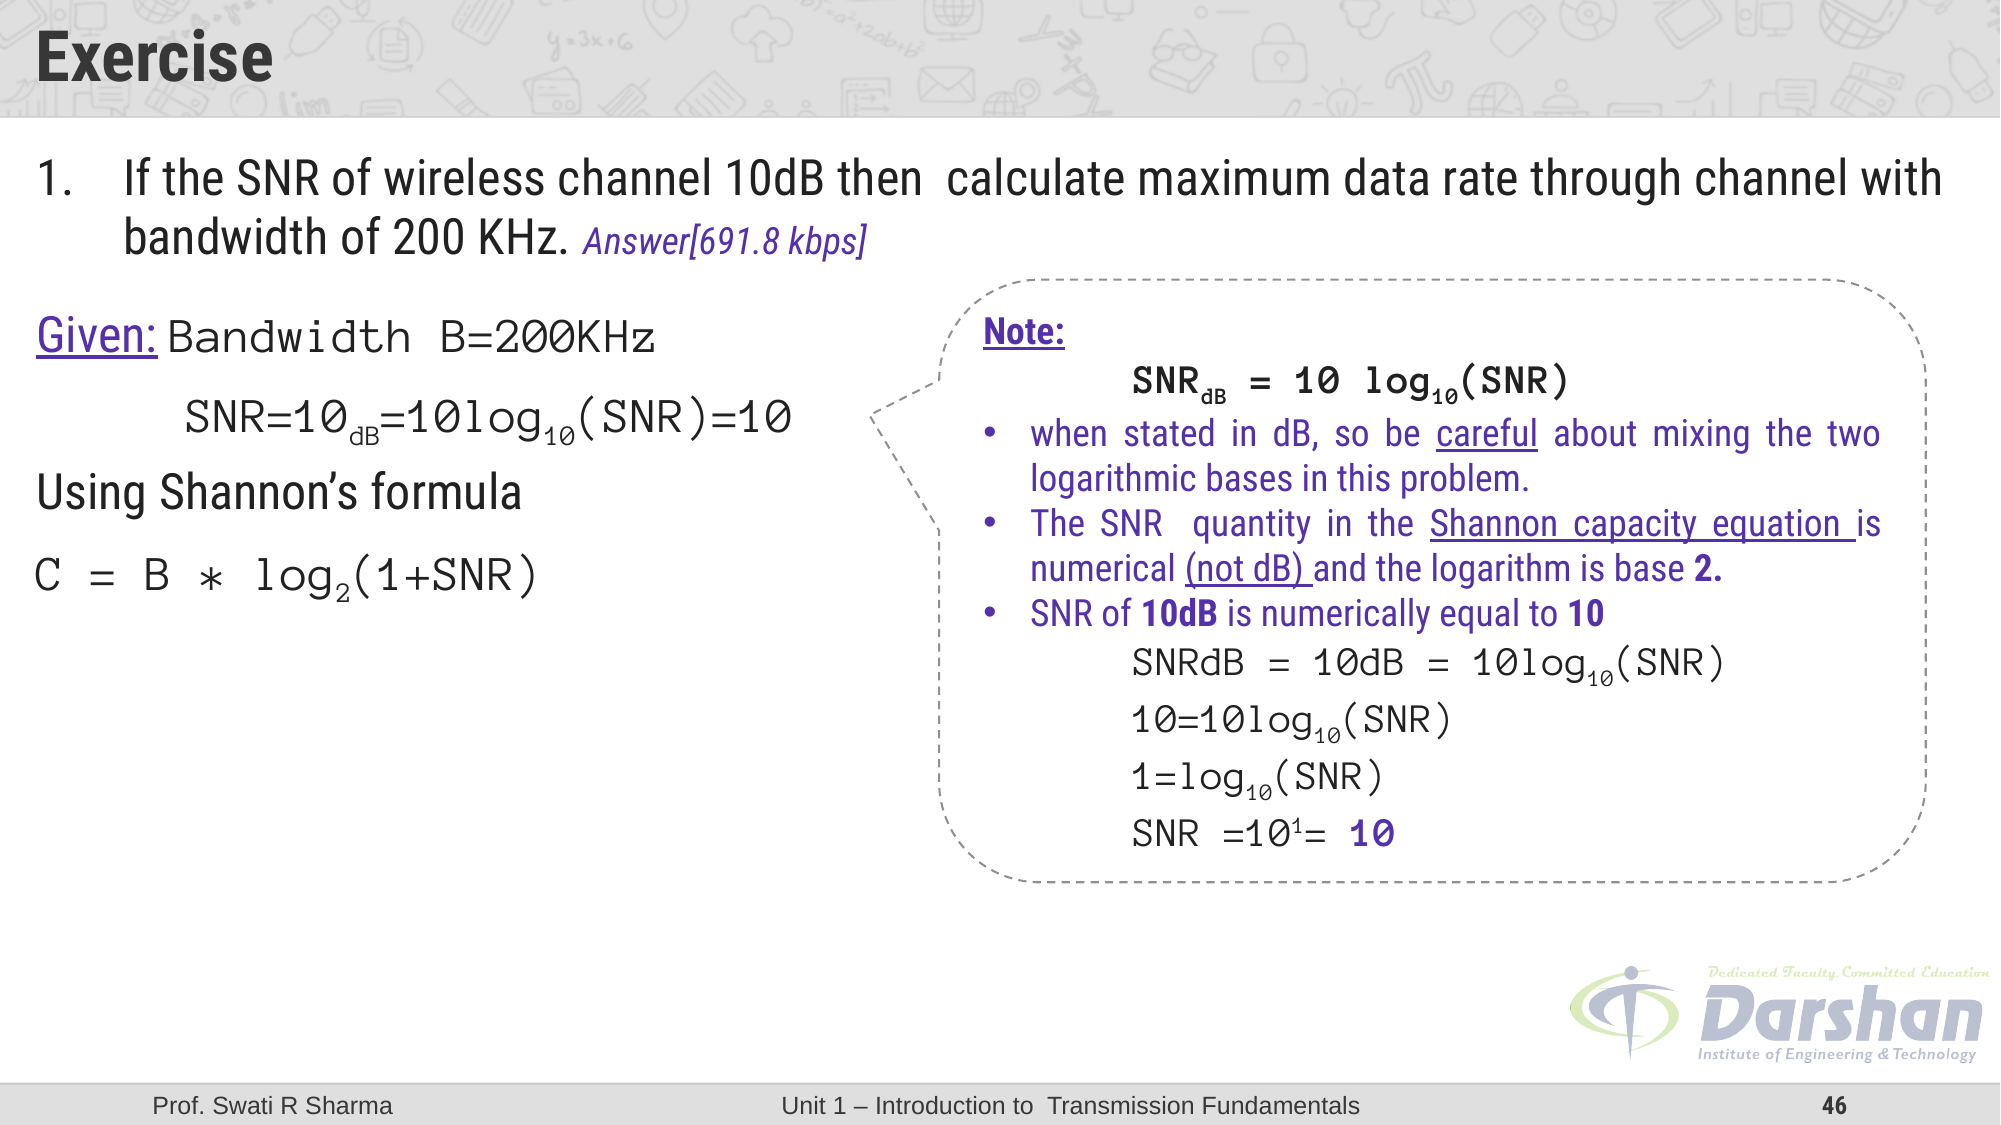

# Exercise
| 1. | If the SNR of wireless channel 10dB then calculate maximum data rate through channel with bandwidth of 200 KHz. Answer[691.8 kbps] |
| --- | --- |
Note:
	SNRdB = 10 log10(SNR)
when stated in dB, so be careful about mixing the two logarithmic bases in this problem.
The SNR  quantity in the Shannon capacity equation is numerical (not dB) and the logarithm is base 2.
SNR of 10dB is numerically equal to 10
	SNRdB = 10dB = 10log10(SNR)
	10=10log10(SNR)
	1=log10(SNR)
	SNR =101= 10
Given: Bandwidth B=200KHz
	SNR=10dB=10log10(SNR)=10
Using Shannon’s formula
C = B * log2(1+SNR)